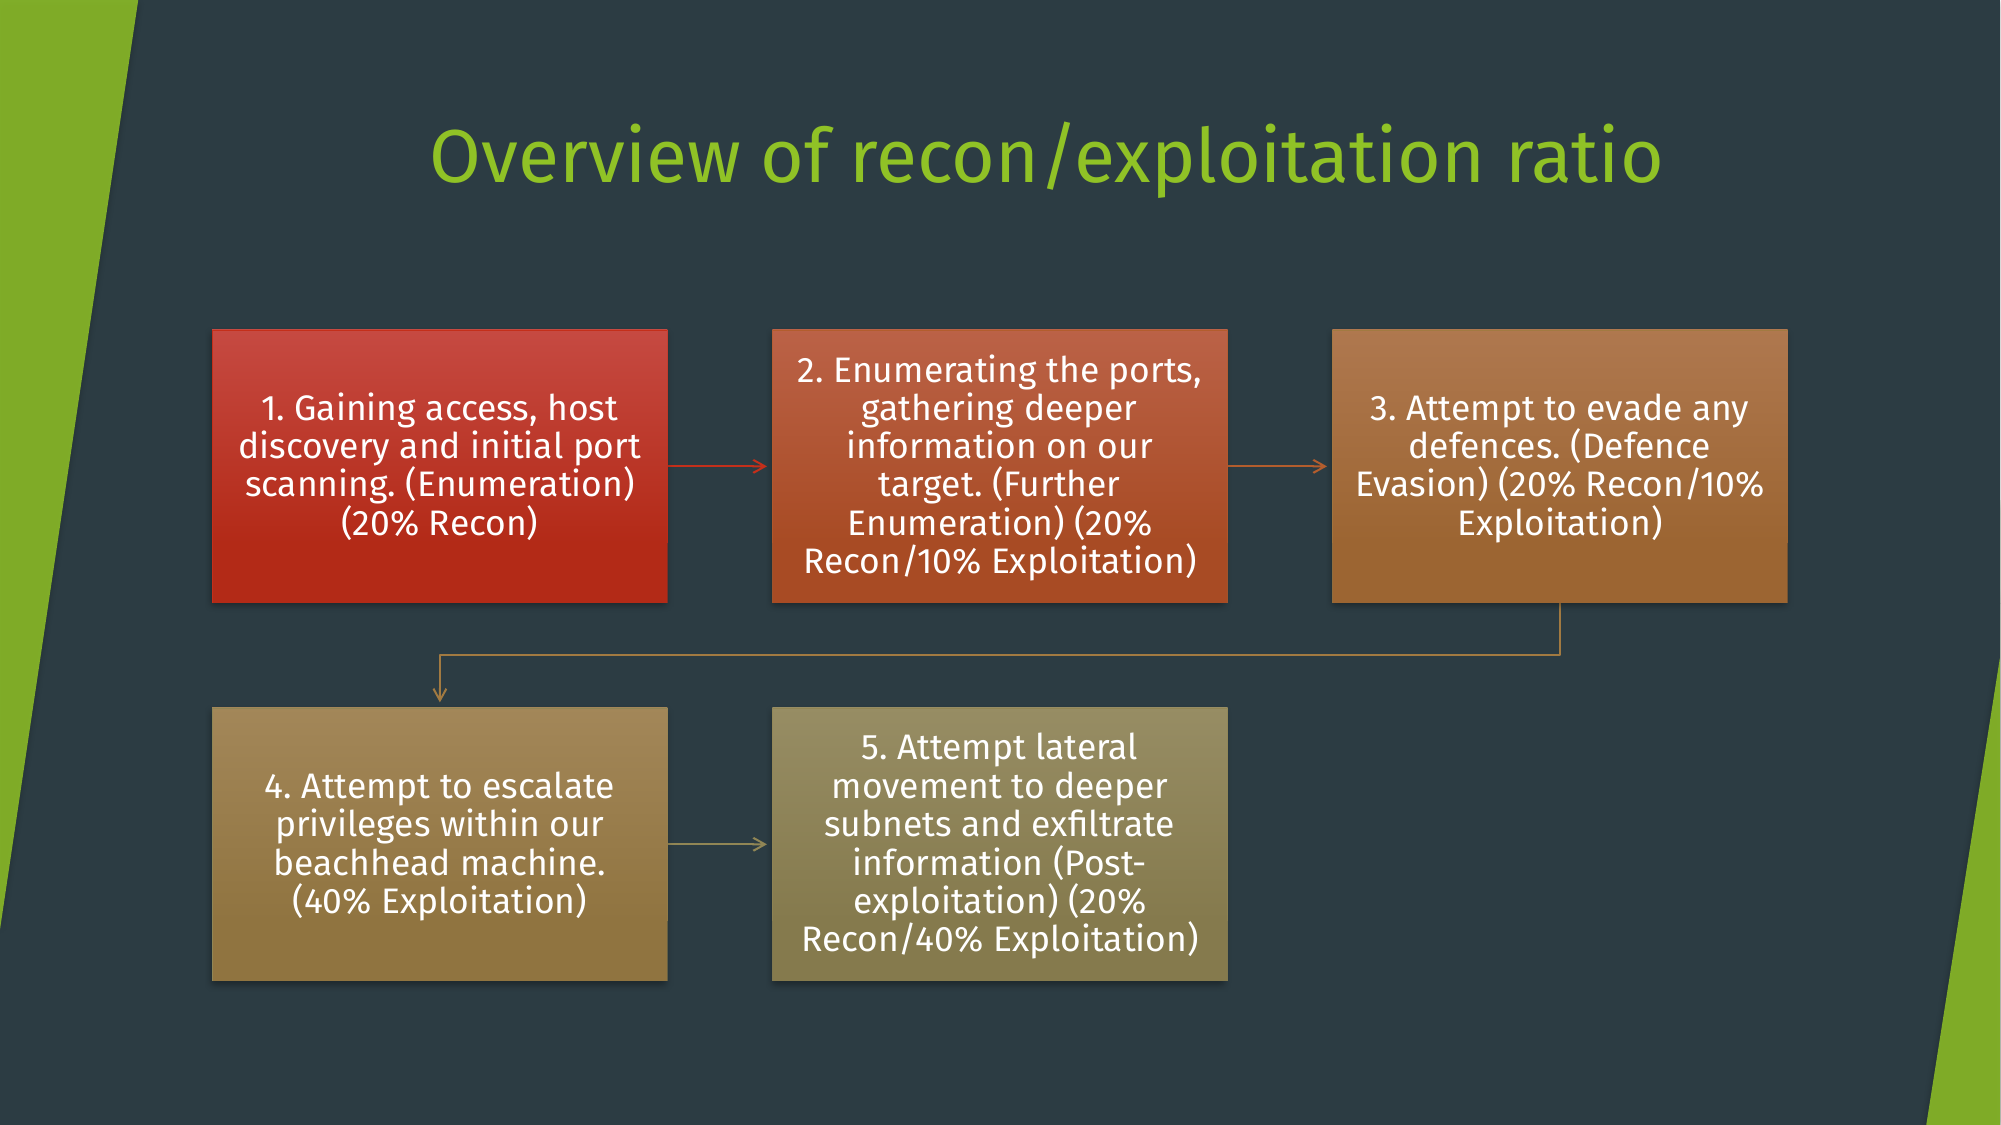

# Overview of recon/exploitation ratio

1. Gaining access, host discovery and initial port scanning. (Enumeration) (20% Recon)

2. Enumerating the ports, gathering deeper information on our target. (Further Enumeration) (20% Recon/10% Exploitation)

3. Attempt to evade any defences. (Defence Evasion) (20% Recon/10% Exploitation)

4. Attempt to escalate privileges within our beachhead machine. (40% Exploitation)
5. Attempt lateral movement to deeper subnets and exfiltrate information (Post-exploitation) (20% Recon/40% Exploitation)